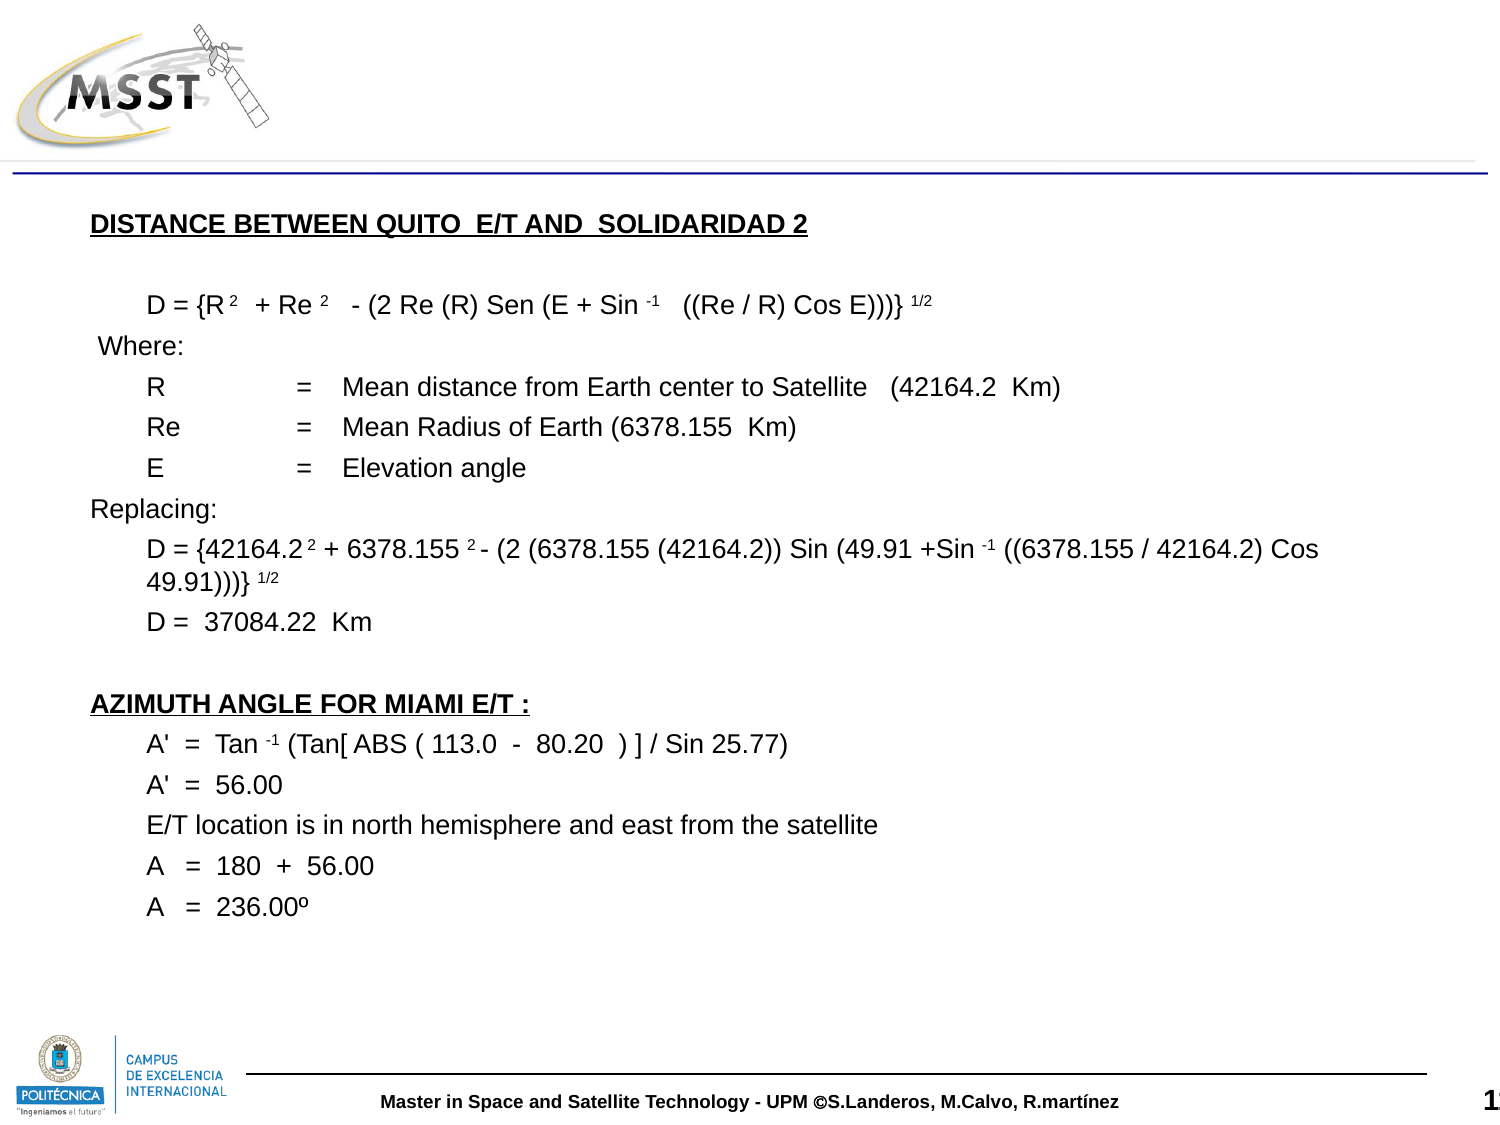

#
DISTANCE BETWEEN QUITO  E/T AND  SOLIDARIDAD 2

 	D = {R 2   + Re 2   - (2 Re (R) Sen (E + Sin -1   ((Re / R) Cos E)))} 1/2
 Where:
	R	=    Mean distance from Earth center to Satellite   (42164.2  Km)
	Re	=    Mean Radius of Earth (6378.155  Km)
	E	=    Elevation angle
Replacing:
 	D = {42164.2 2 + 6378.155 2 - (2 (6378.155 (42164.2)) Sin (49.91 +Sin -1 ((6378.155 / 42164.2) Cos 49.91)))} 1/2
	D =  37084.22  Km

AZIMUTH ANGLE FOR MIAMI E/T :
 	A'  =  Tan -1 (Tan[ ABS ( 113.0  -  80.20  ) ] / Sin 25.77)
	A'  =  56.00
	E/T location is in north hemisphere and east from the satellite
	A   =  180  +  56.00
	A   =  236.00º